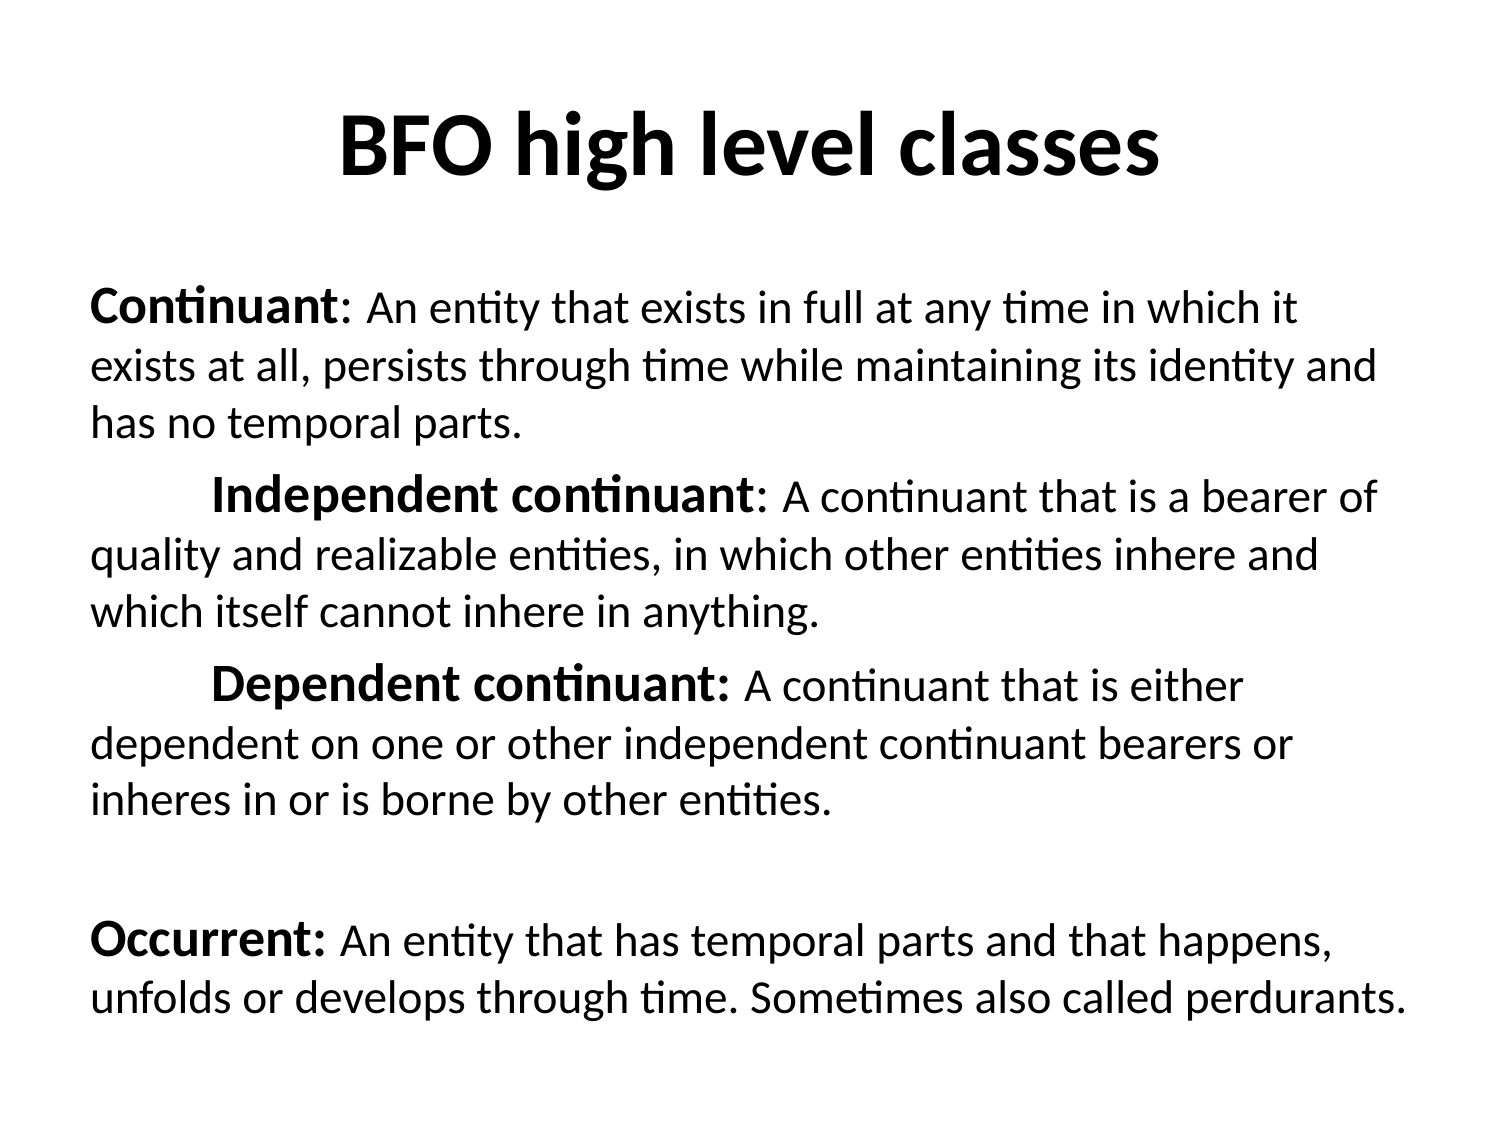

# BFO high level classes
Continuant: An entity that exists in full at any time in which it exists at all, persists through time while maintaining its identity and has no temporal parts.
	Independent continuant: A continuant that is a bearer of quality and realizable entities, in which other entities inhere and which itself cannot inhere in anything.
	Dependent continuant: A continuant that is either dependent on one or other independent continuant bearers or inheres in or is borne by other entities.

Occurrent: An entity that has temporal parts and that happens, unfolds or develops through time. Sometimes also called perdurants.